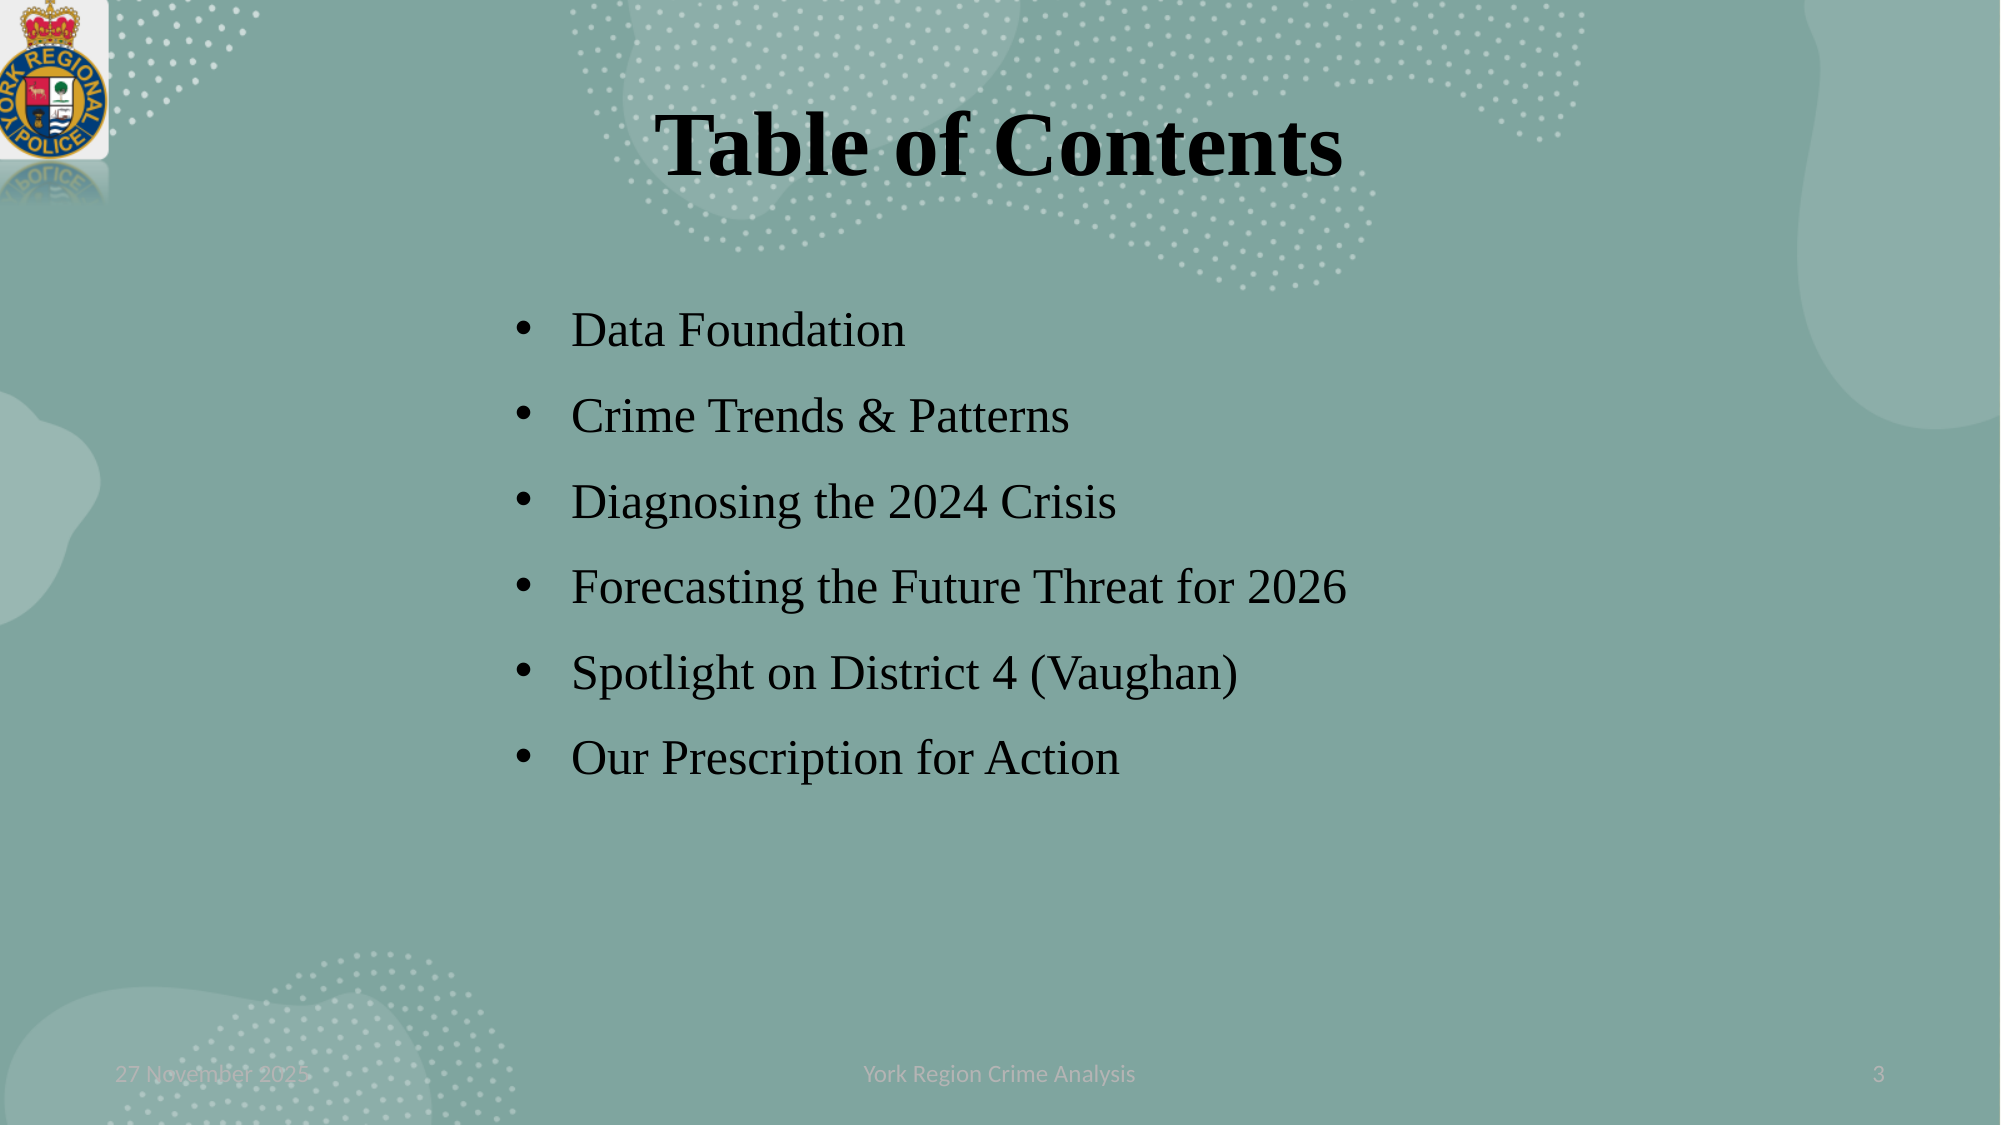

# Table of Contents

Data Foundation
Crime Trends & Patterns
Diagnosing the 2024 Crisis
Forecasting the Future Threat for 2026
Spotlight on District 4 (Vaughan)
Our Prescription for Action
27 November 2025
York Region Crime Analysis
3